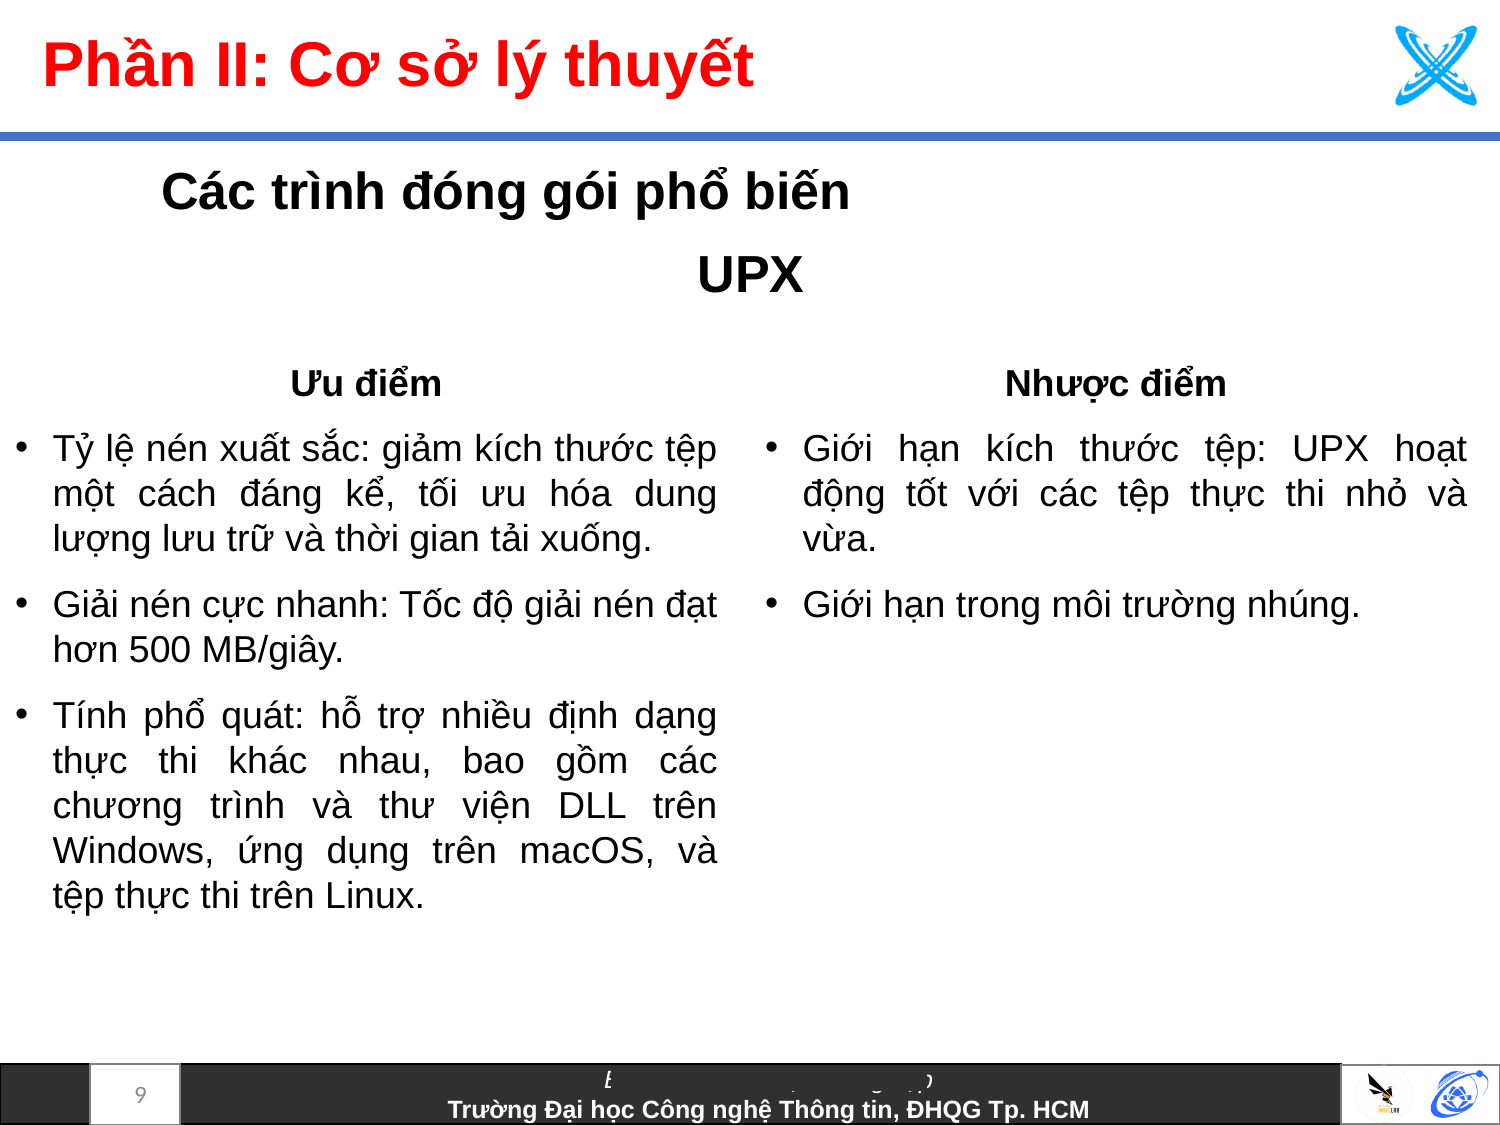

# Phần II: Cơ sở lý thuyết
Các trình đóng gói phổ biến
UPX
Nhược điểm
Giới hạn kích thước tệp: UPX hoạt động tốt với các tệp thực thi nhỏ và vừa.
Giới hạn trong môi trường nhúng.

Ưu điểm
Tỷ lệ nén xuất sắc: giảm kích thước tệp một cách đáng kể, tối ưu hóa dung lượng lưu trữ và thời gian tải xuống.
Giải nén cực nhanh: Tốc độ giải nén đạt hơn 500 MB/giây.
Tính phổ quát: hỗ trợ nhiều định dạng thực thi khác nhau, bao gồm các chương trình và thư viện DLL trên Windows, ứng dụng trên macOS, và tệp thực thi trên Linux.

9